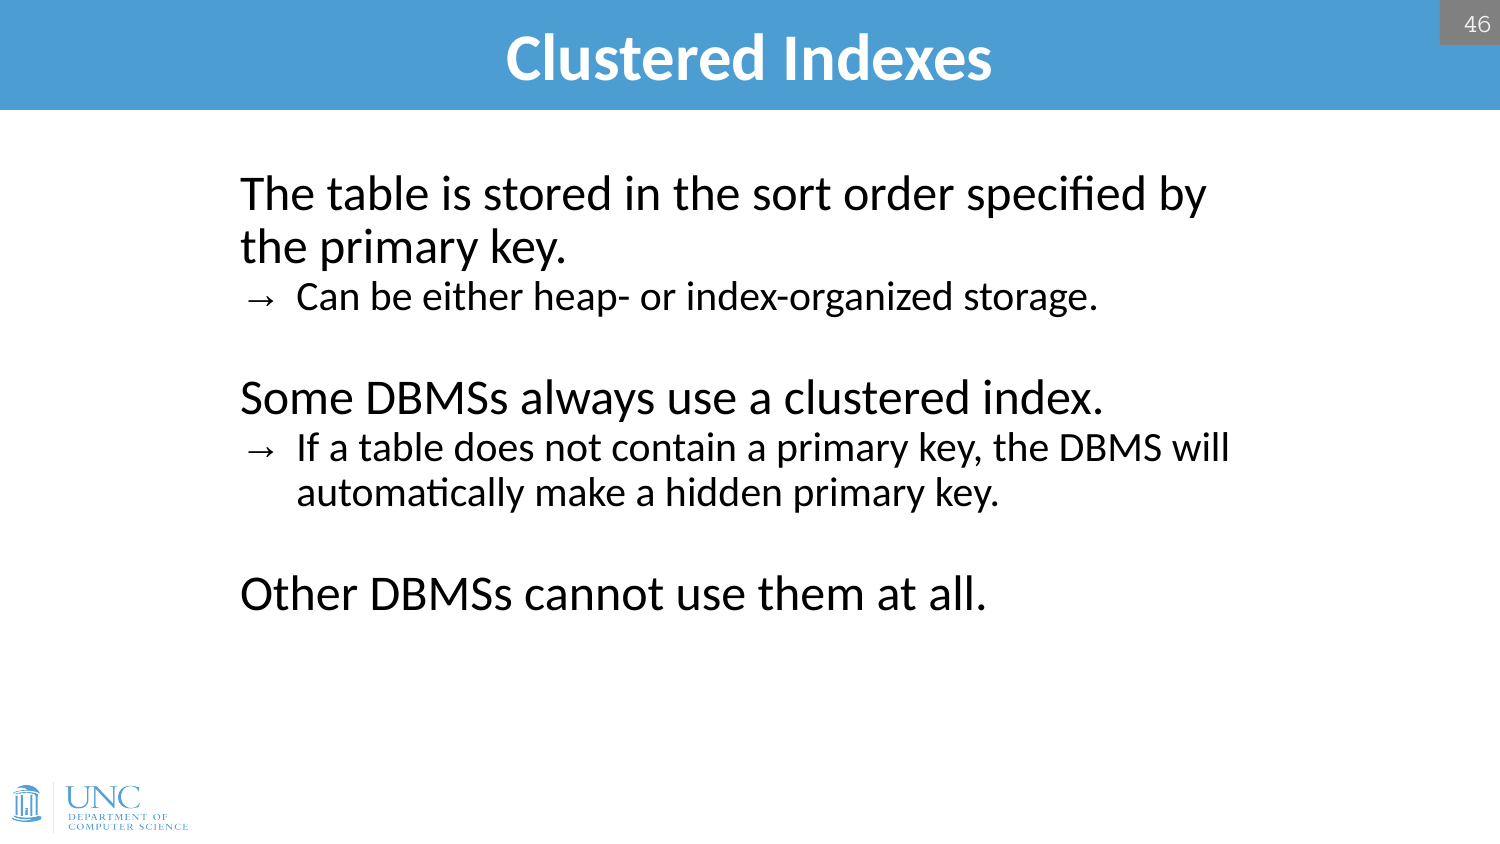

46
# Clustered Indexes
The table is stored in the sort order specified by the primary key.
Can be either heap- or index-organized storage.

Some DBMSs always use a clustered index.
If a table does not contain a primary key, the DBMS will automatically make a hidden primary key.

Other DBMSs cannot use them at all.